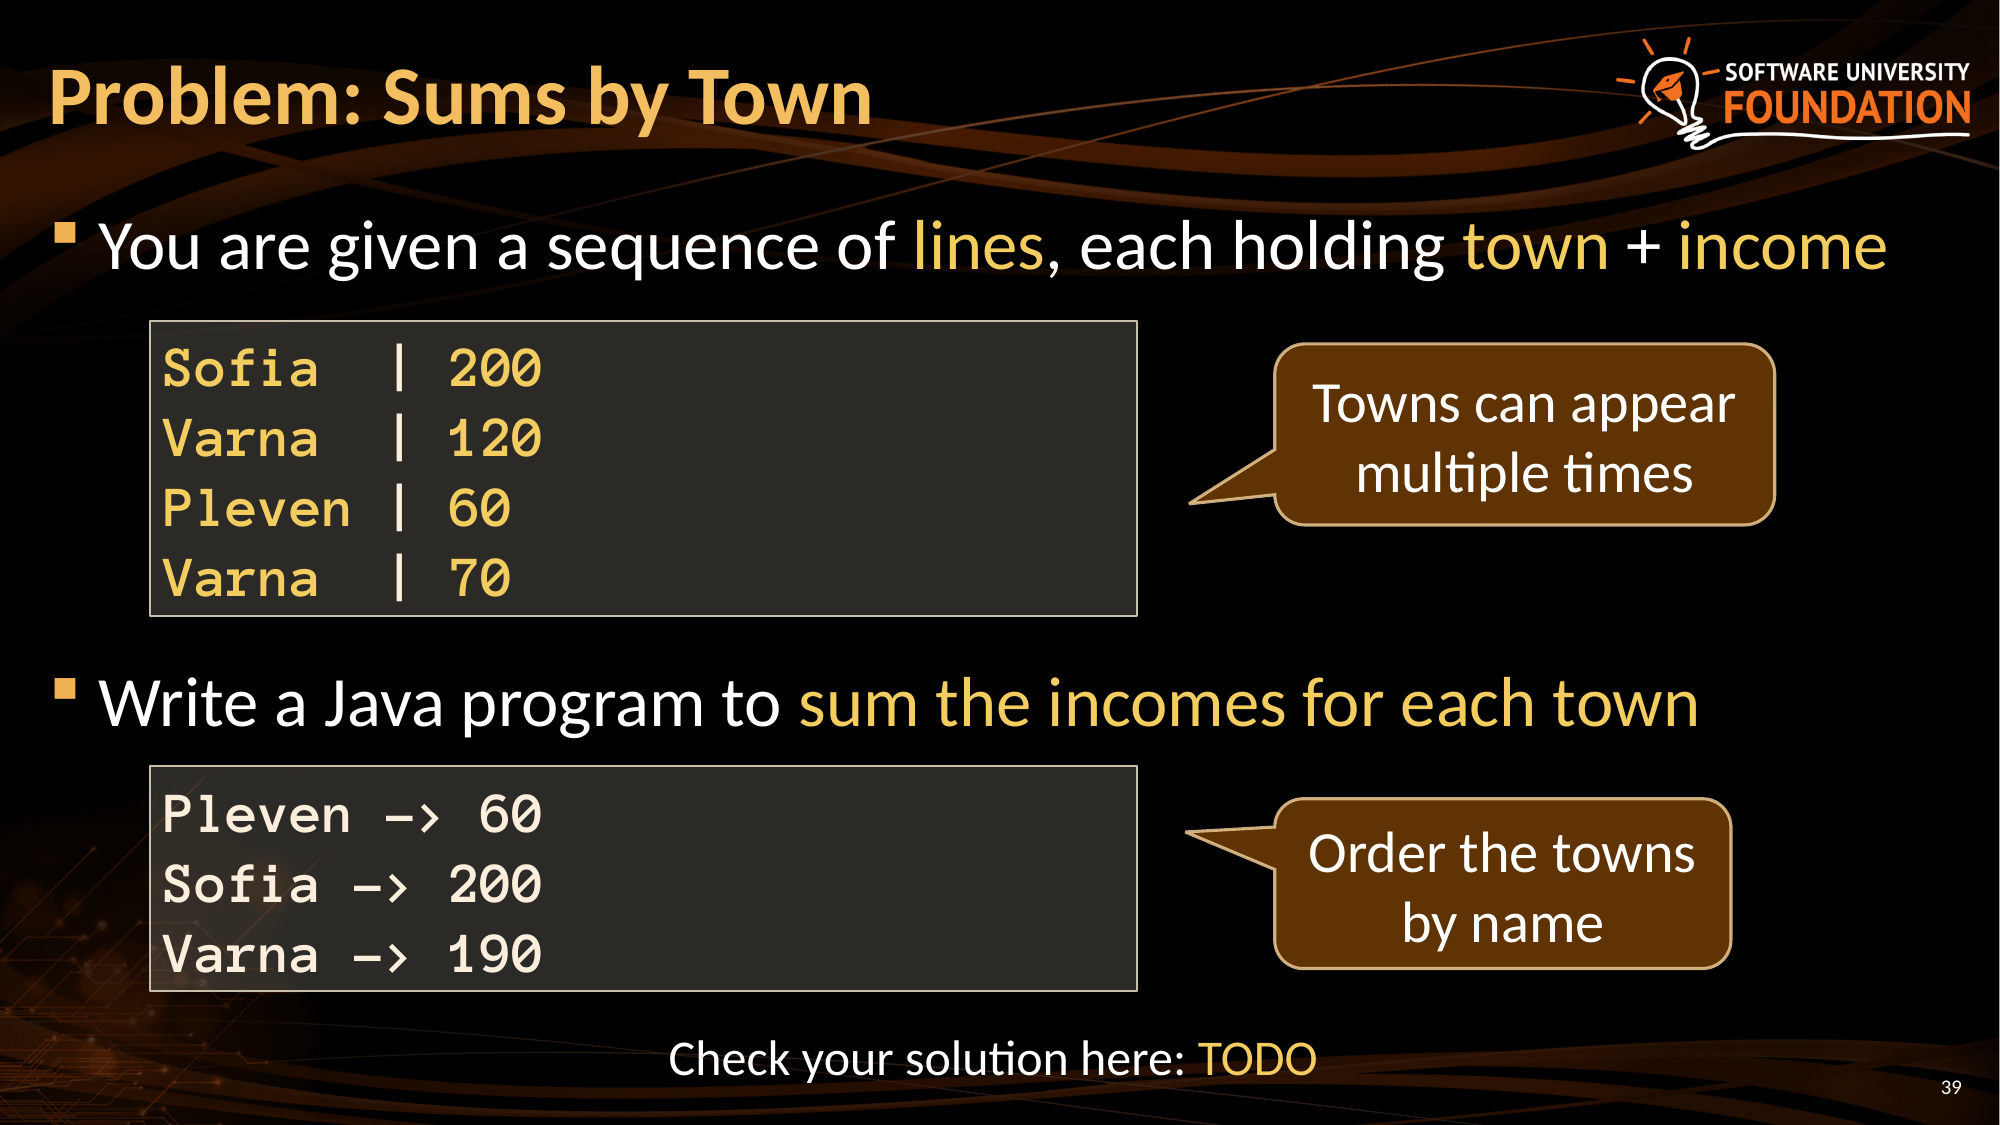

# Problem: Sums by Town
You are given a sequence of lines, each holding town + income

Write a Java program to sum the incomes for each town
Sofia  | 200
Varna  | 120
Pleven | 60
Varna  | 70
Towns can appear multiple times
Pleven -> 60
Sofia -> 200
Varna -> 190
Order the towns by name
Check your solution here: TODO
39